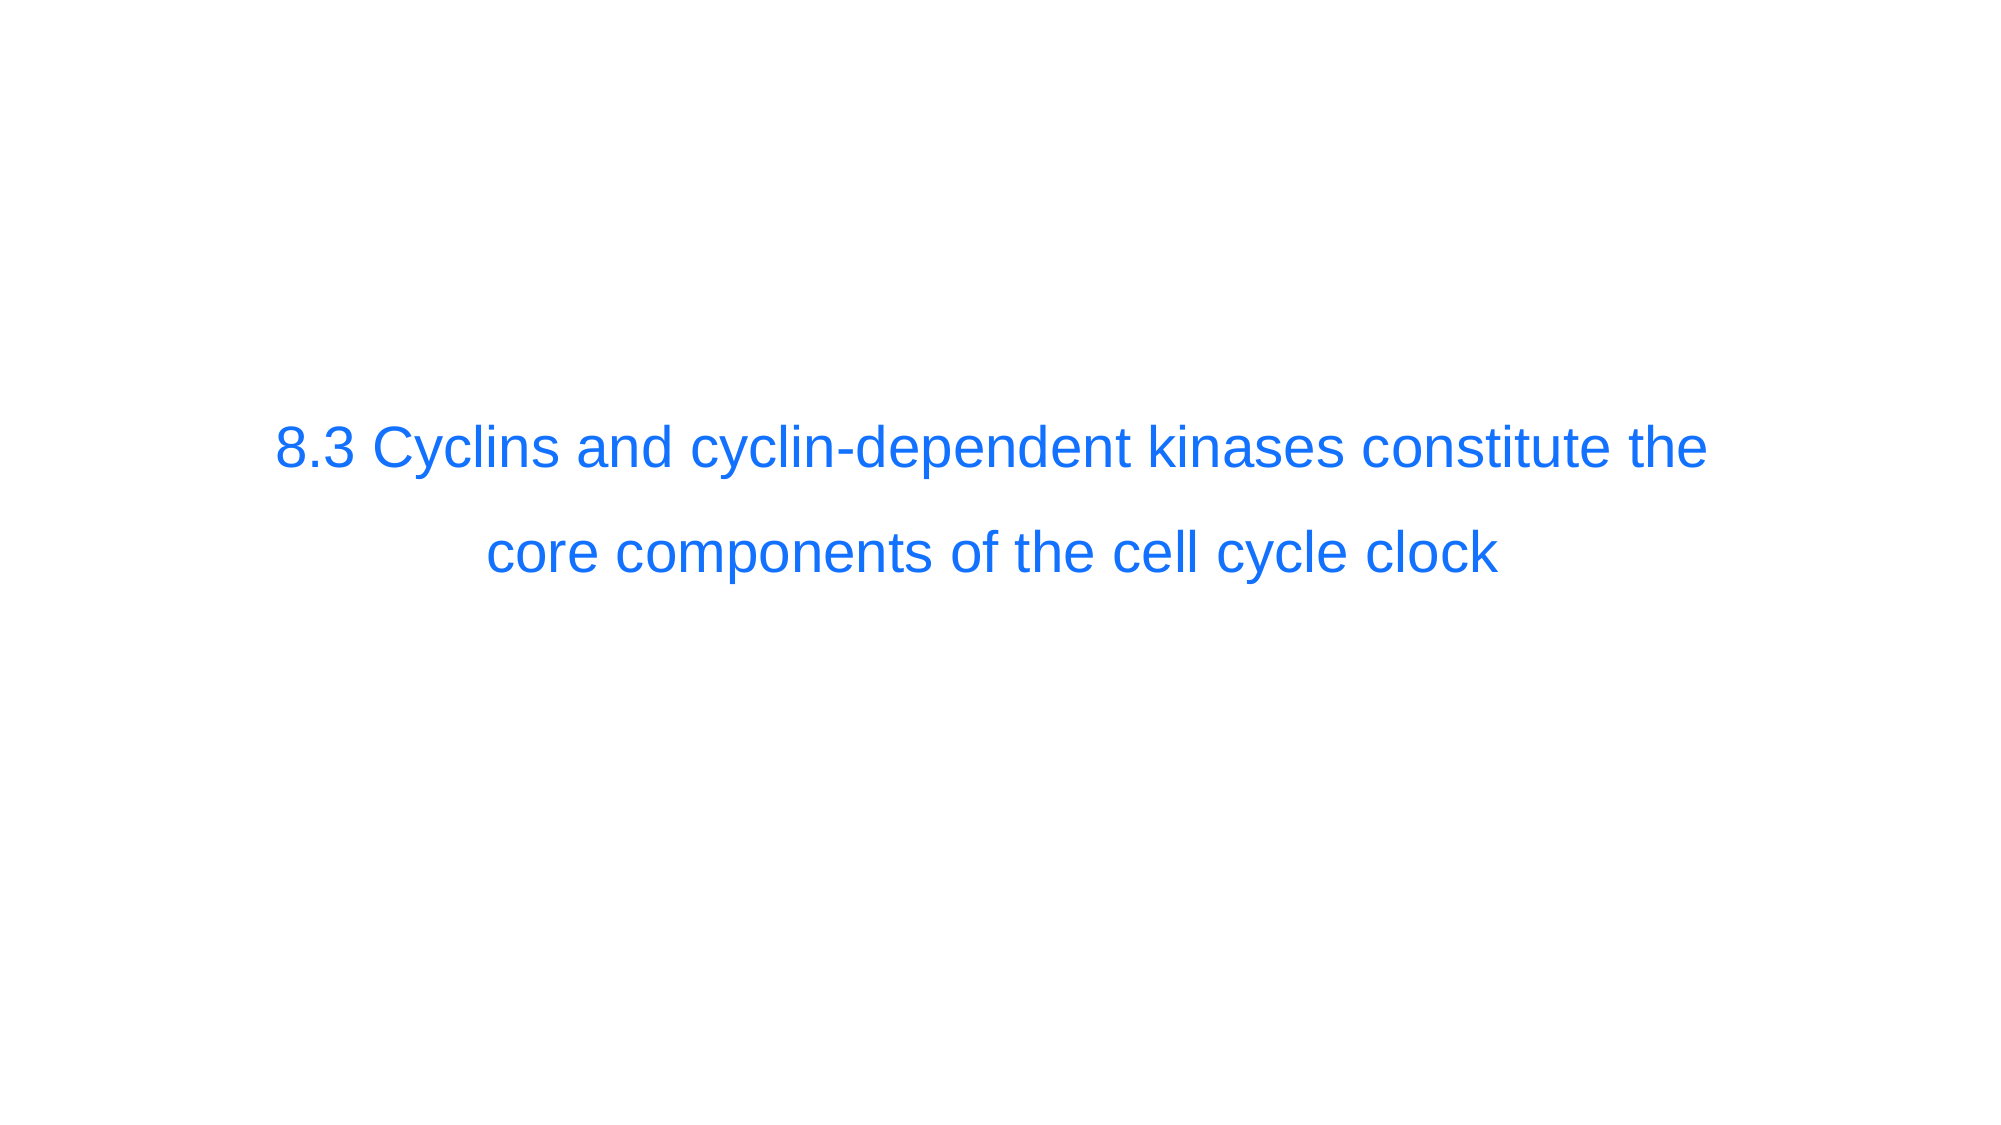

8.3 Cyclins and cyclin-dependent kinases constitute the core components of the cell cycle clock